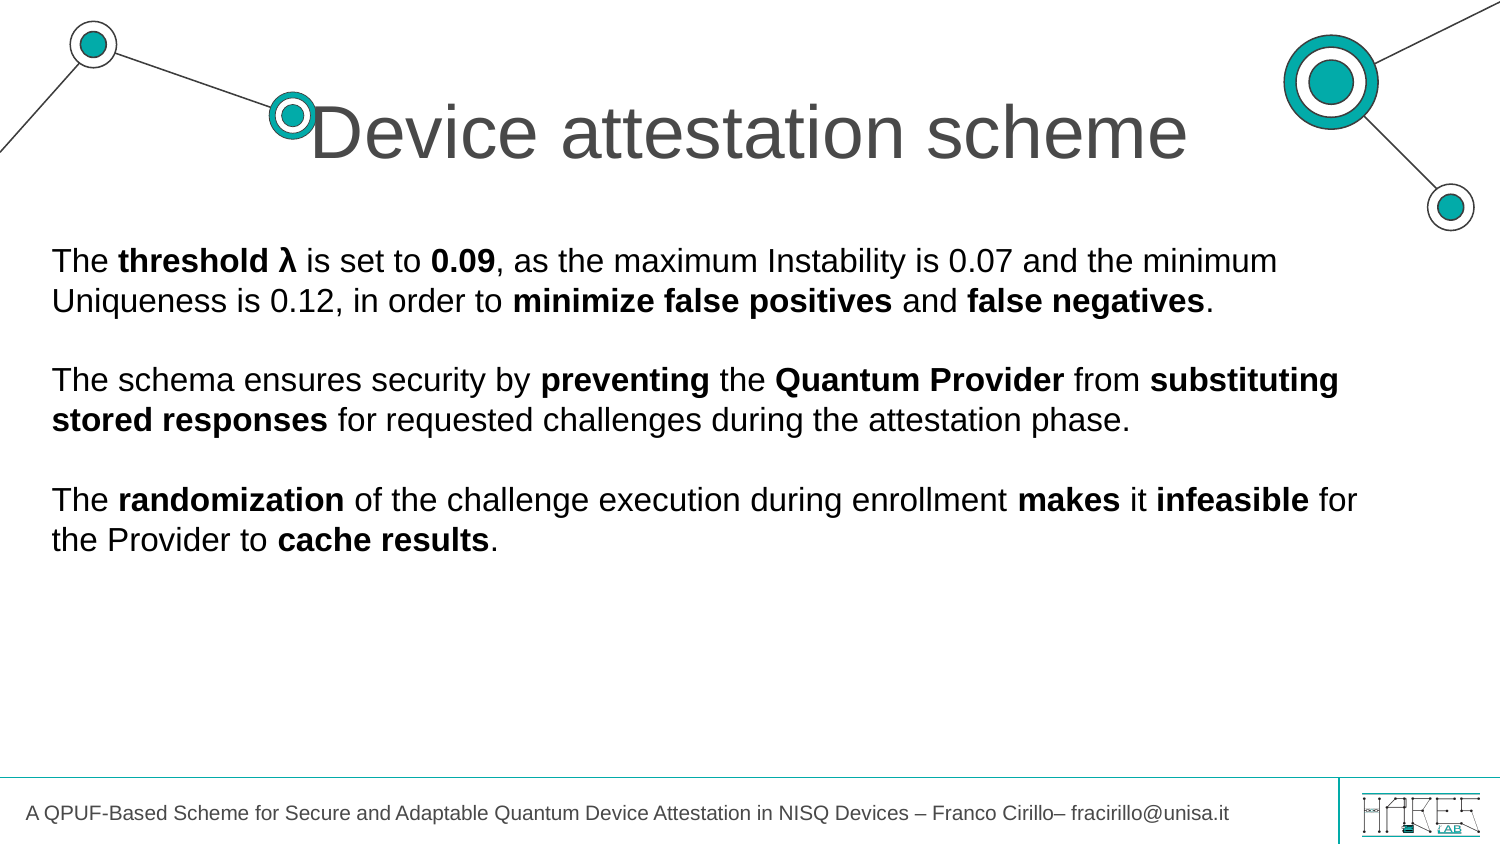

# Device attestation scheme
The threshold λ is set to 0.09, as the maximum Instability is 0.07 and the minimum Uniqueness is 0.12, in order to minimize false positives and false negatives.

The schema ensures security by preventing the Quantum Provider from substituting stored responses for requested challenges during the attestation phase.

The randomization of the challenge execution during enrollment makes it infeasible for the Provider to cache results.
A QPUF-Based Scheme for Secure and Adaptable Quantum Device Attestation in NISQ Devices – Franco Cirillo– fracirillo@unisa.it